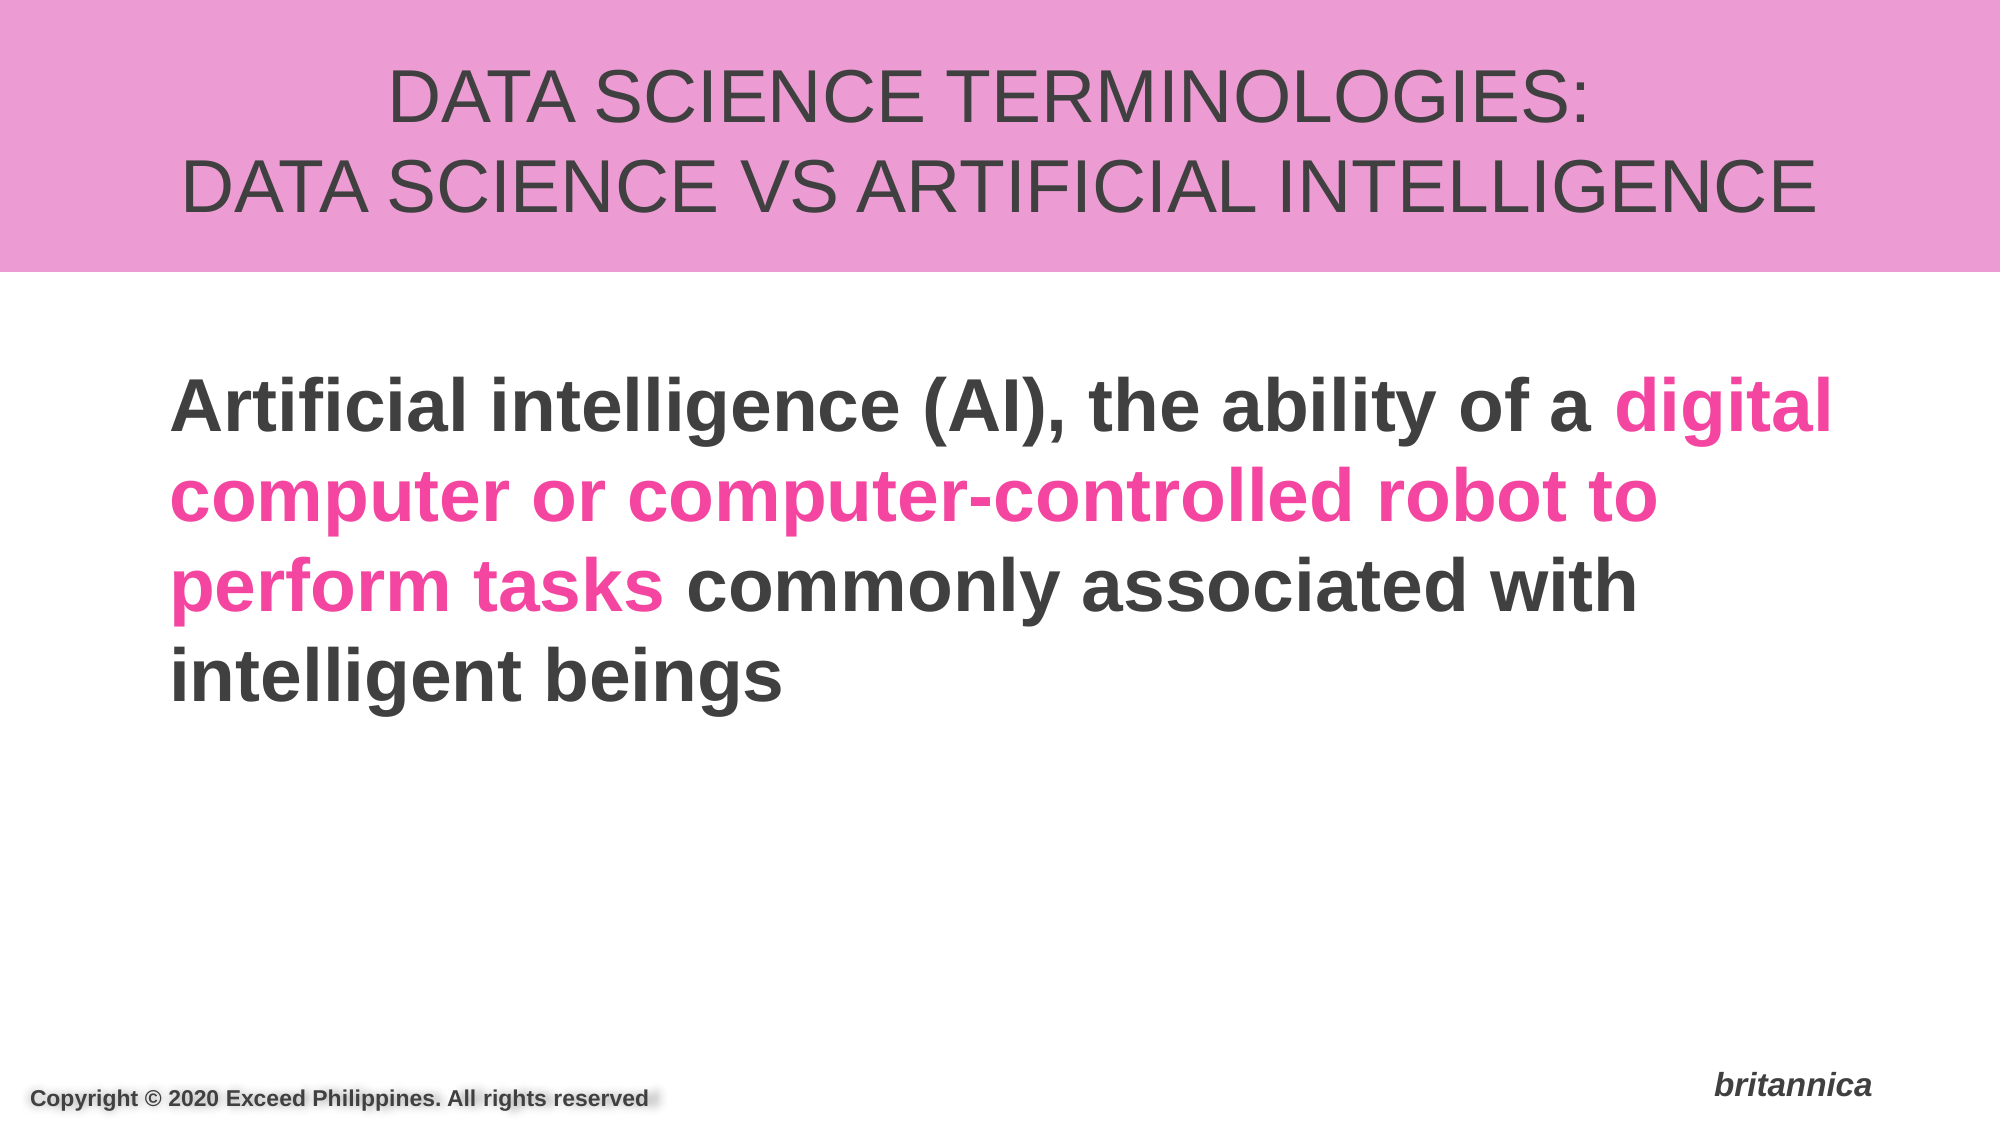

DATA SCIENCE TERMINOLOGIES:
DATA SCIENCE VS ARTIFICIAL INTELLIGENCE
Artificial intelligence (AI), the ability of a digital computer or computer-controlled robot to perform tasks commonly associated with intelligent beings
britannica
Copyright © 2020 Exceed Philippines. All rights reserved